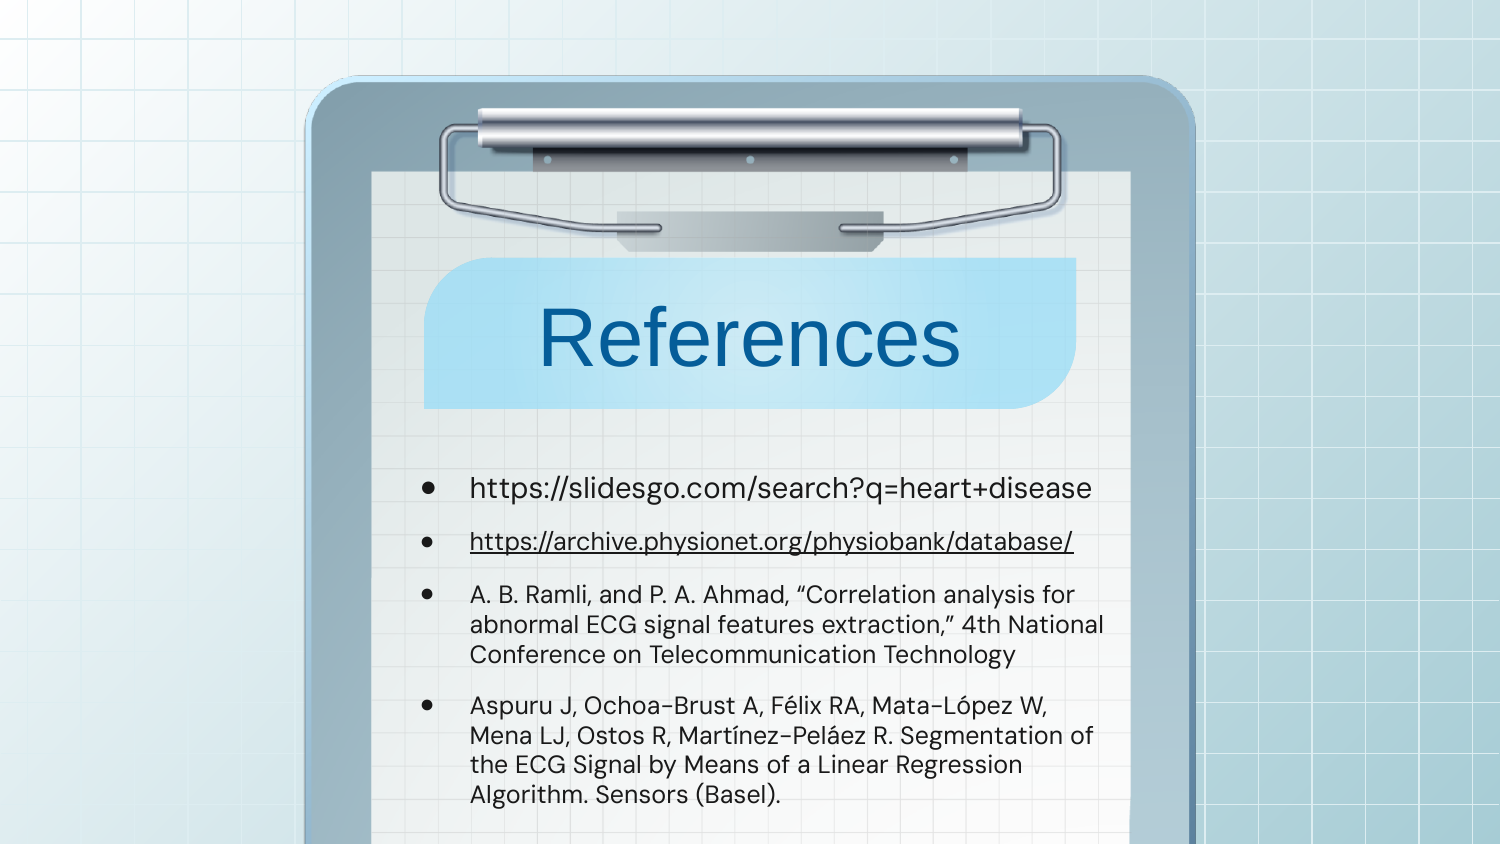

# References
https://slidesgo.com/search?q=heart+disease
https://archive.physionet.org/physiobank/database/
A. B. Ramli, and P. A. Ahmad, “Correlation analysis for abnormal ECG signal features extraction,” 4th National Conference on Telecommunication Technology
Aspuru J, Ochoa-Brust A, Félix RA, Mata-López W, Mena LJ, Ostos R, Martínez-Peláez R. Segmentation of the ECG Signal by Means of a Linear Regression Algorithm. Sensors (Basel).